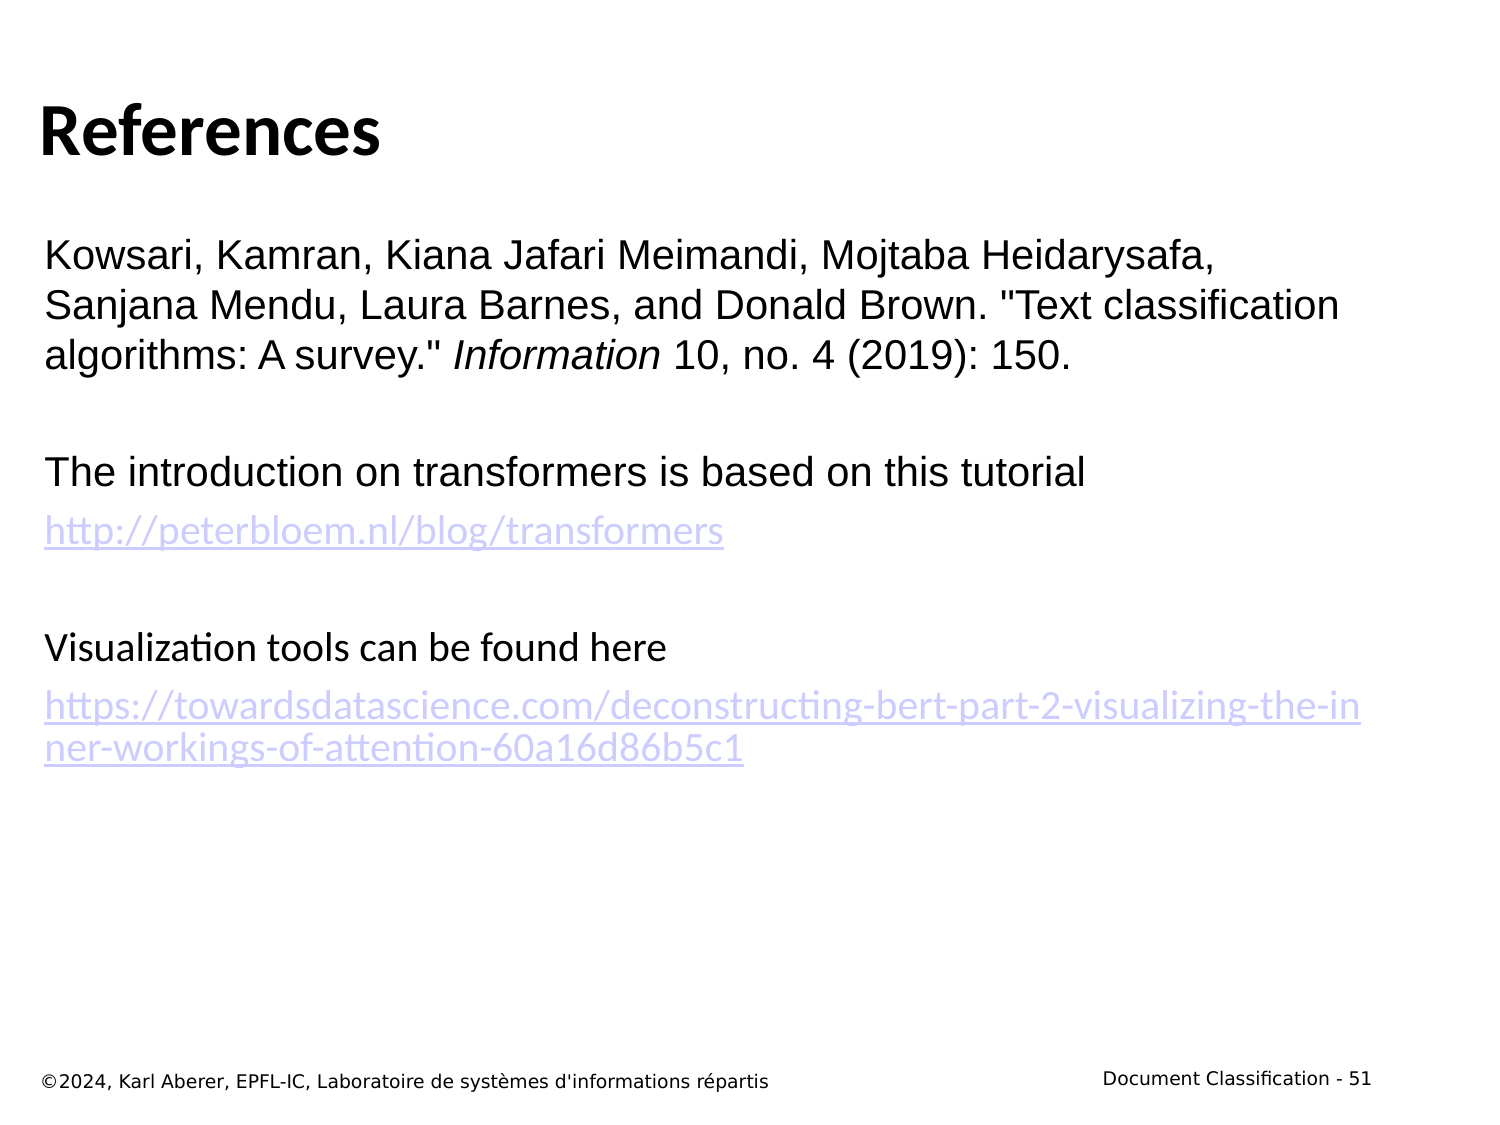

# References
Kowsari, Kamran, Kiana Jafari Meimandi, Mojtaba Heidarysafa, Sanjana Mendu, Laura Barnes, and Donald Brown. "Text classification algorithms: A survey." Information 10, no. 4 (2019): 150.

The introduction on transformers is based on this tutorial
http://peterbloem.nl/blog/transformers

Visualization tools can be found here
https://towardsdatascience.com/deconstructing-bert-part-2-visualizing-the-inner-workings-of-attention-60a16d86b5c1

©2024, Karl Aberer, EPFL-IC, Laboratoire de systèmes d'informations répartis